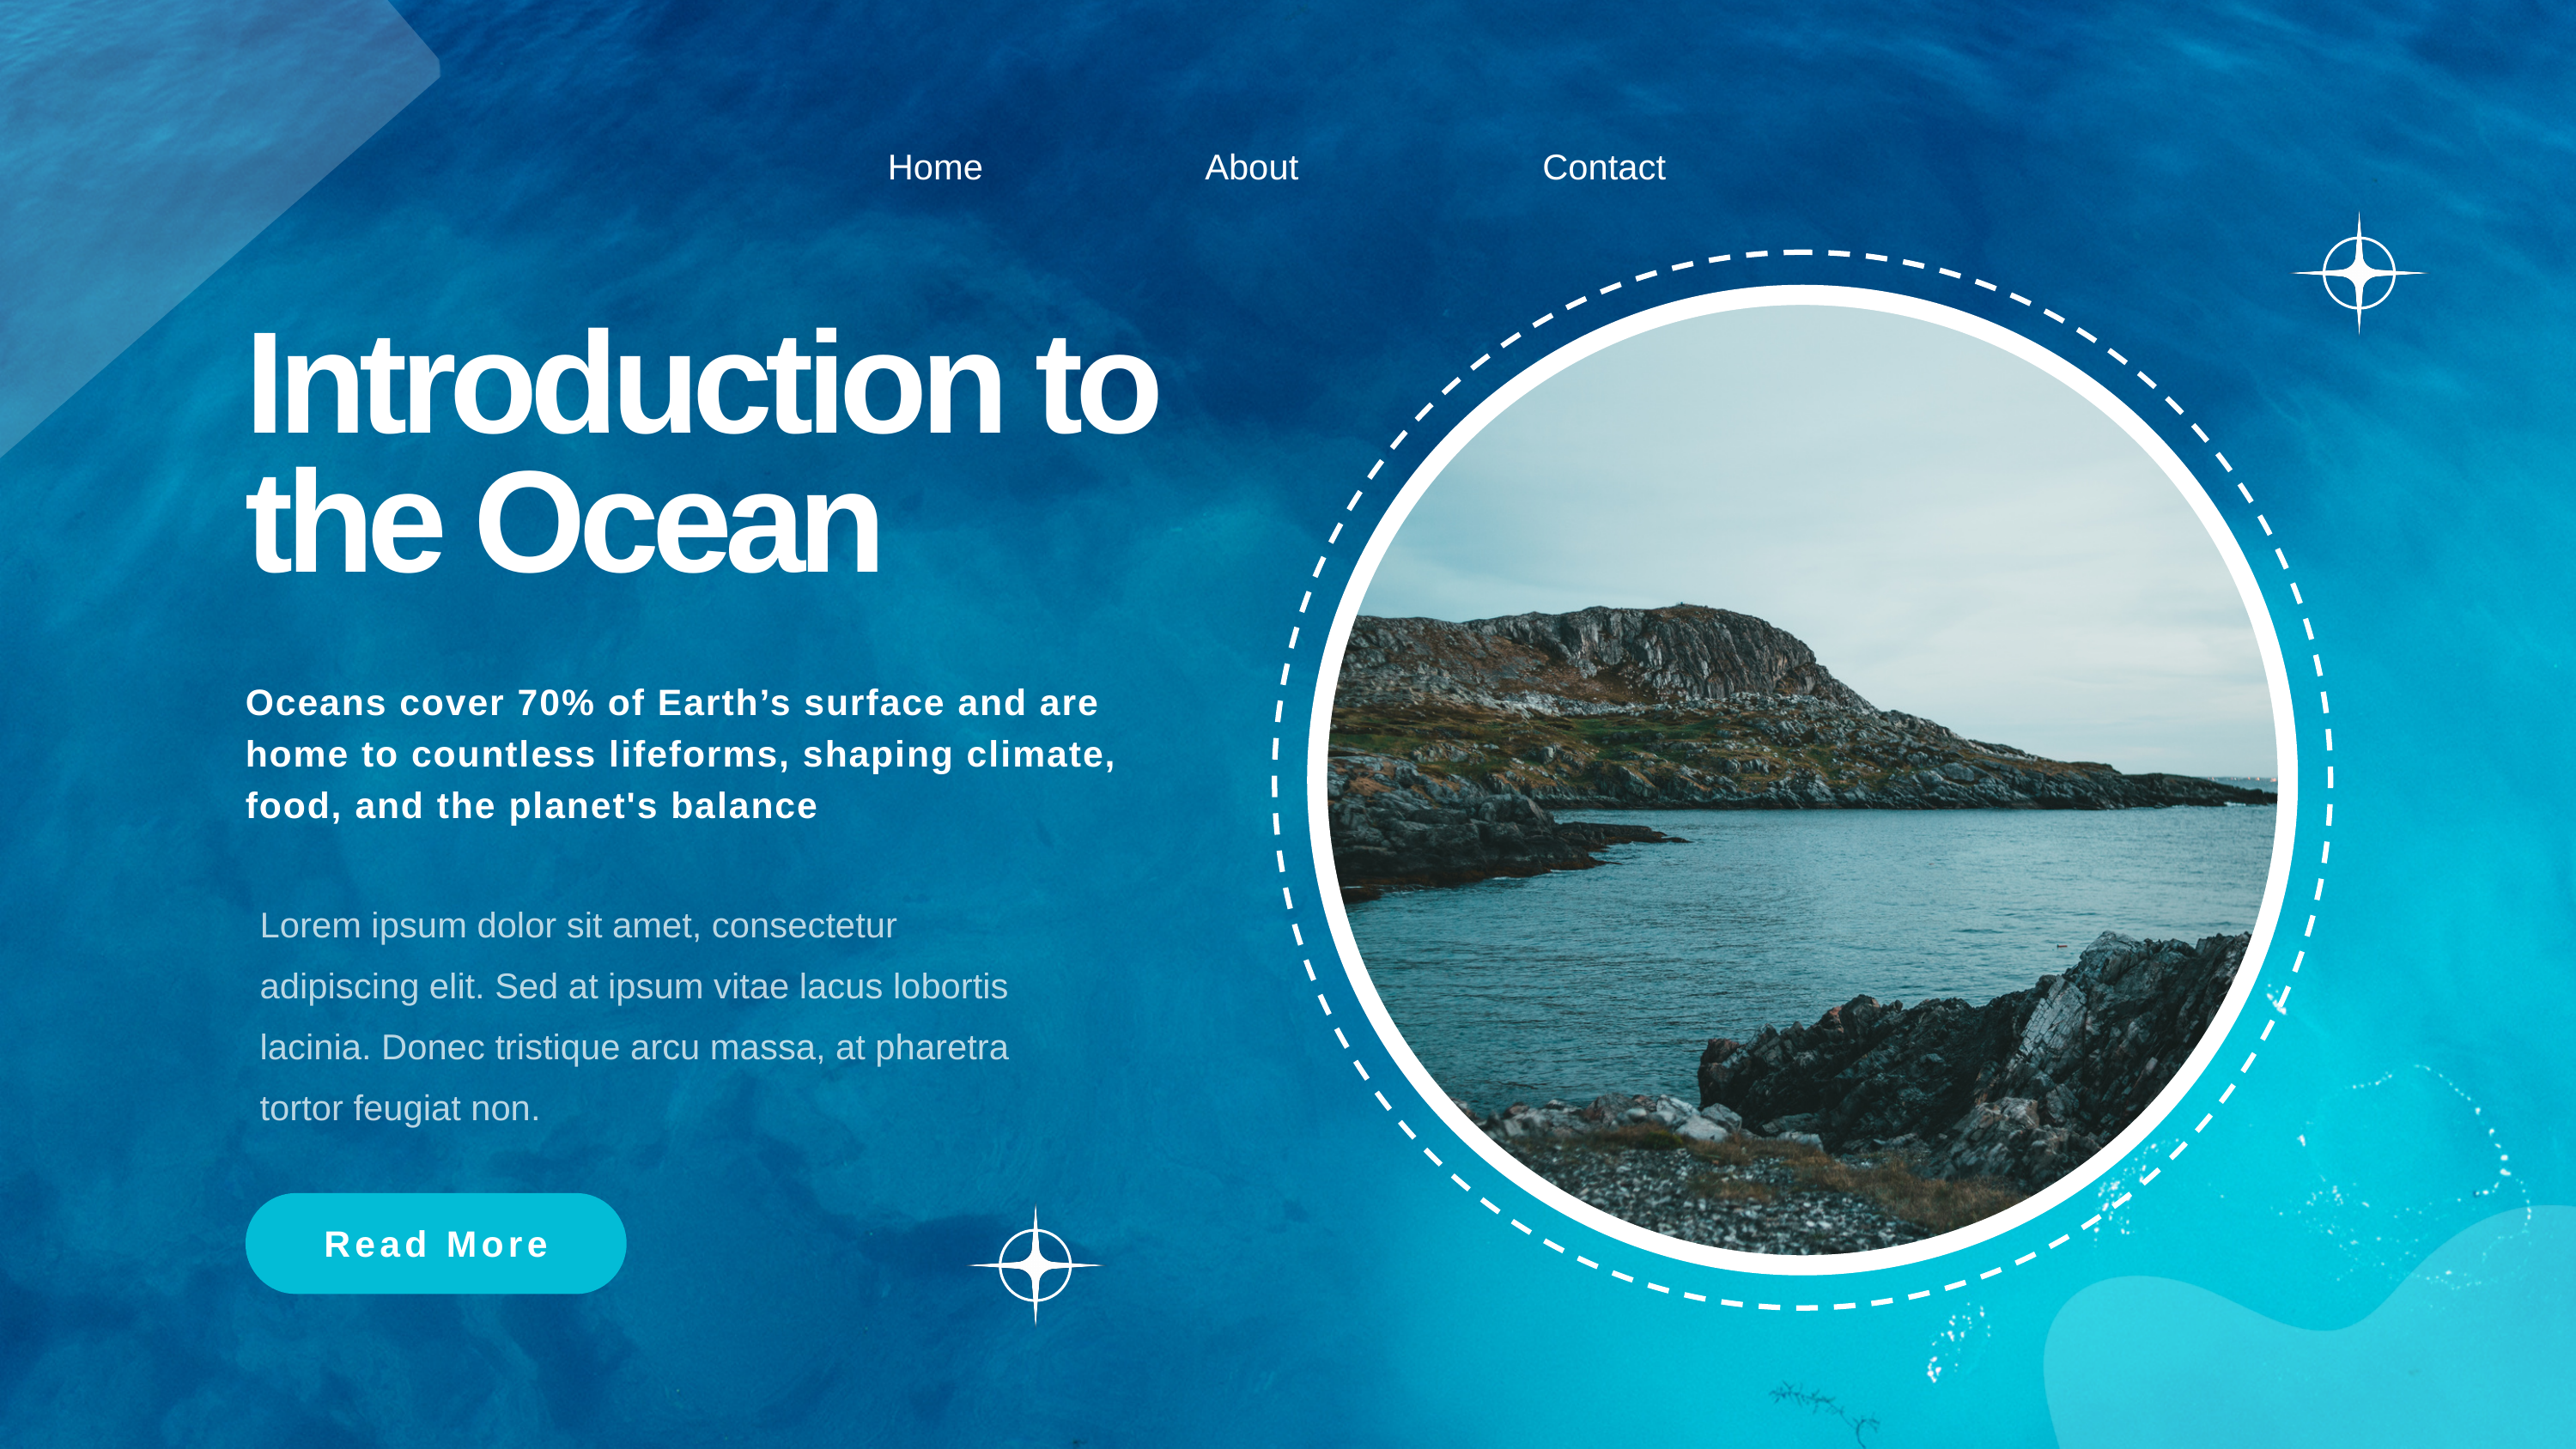

Home
About
Contact

Introduction to the Ocean
Oceans cover 70% of Earth’s surface and are home to countless lifeforms, shaping climate, food, and the planet's balance
Lorem ipsum dolor sit amet, consectetur adipiscing elit. Sed at ipsum vitae lacus lobortis lacinia. Donec tristique arcu massa, at pharetra tortor feugiat non.

Read More